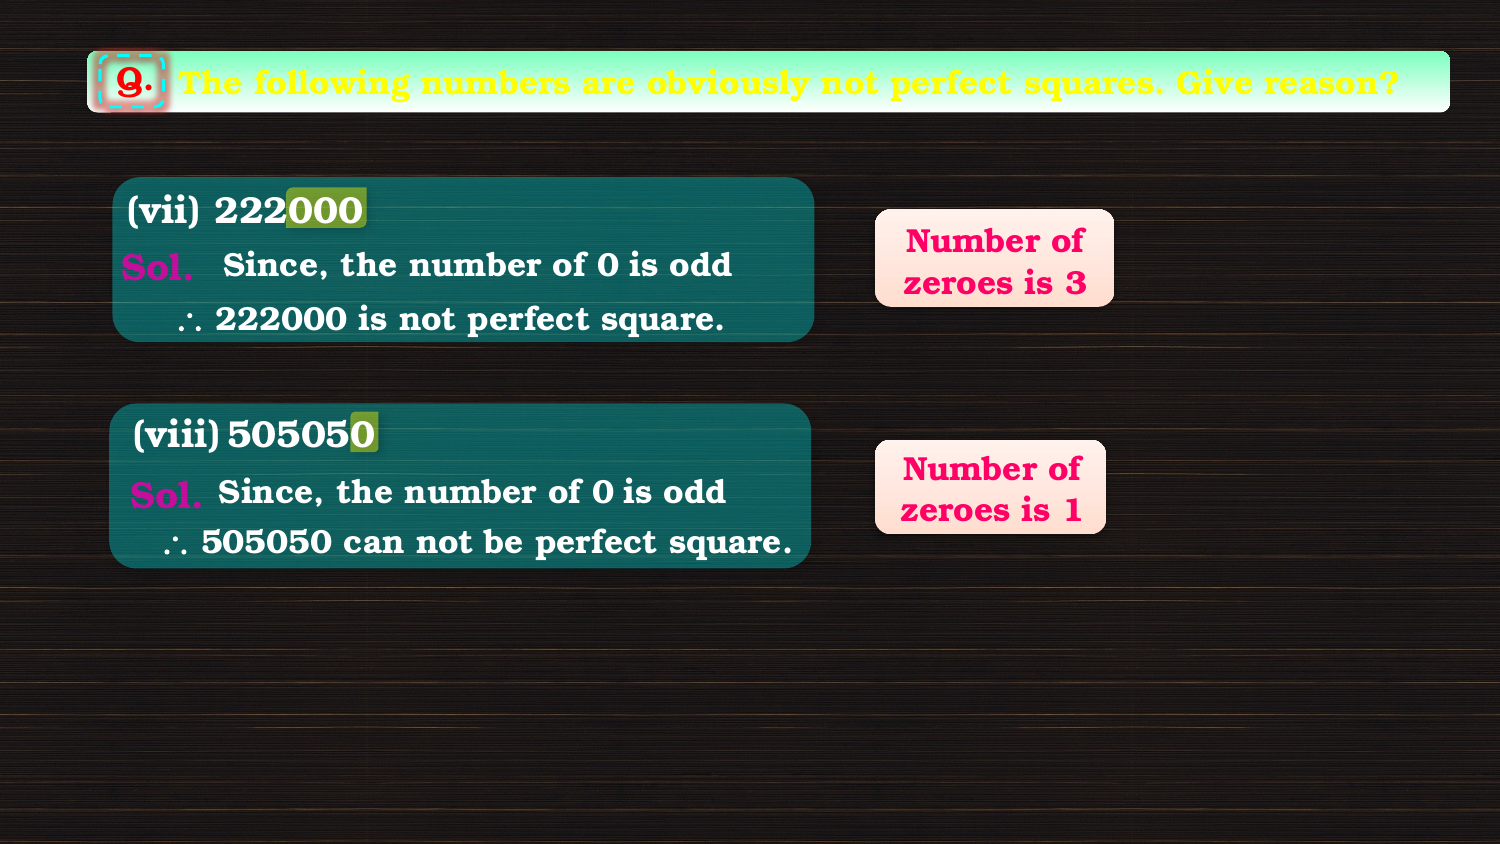

Q.

The following numbers are obviously not perfect squares. Give reason?

(vii)
222000

Number of zeroes is 3
Sol.
Since, the number of 0
is odd
∴ 222000 is not perfect square.
(viii)
505050

Number of zeroes is 1

is odd
Sol.
Since, the number of 0
∴ 505050 can not be perfect square.